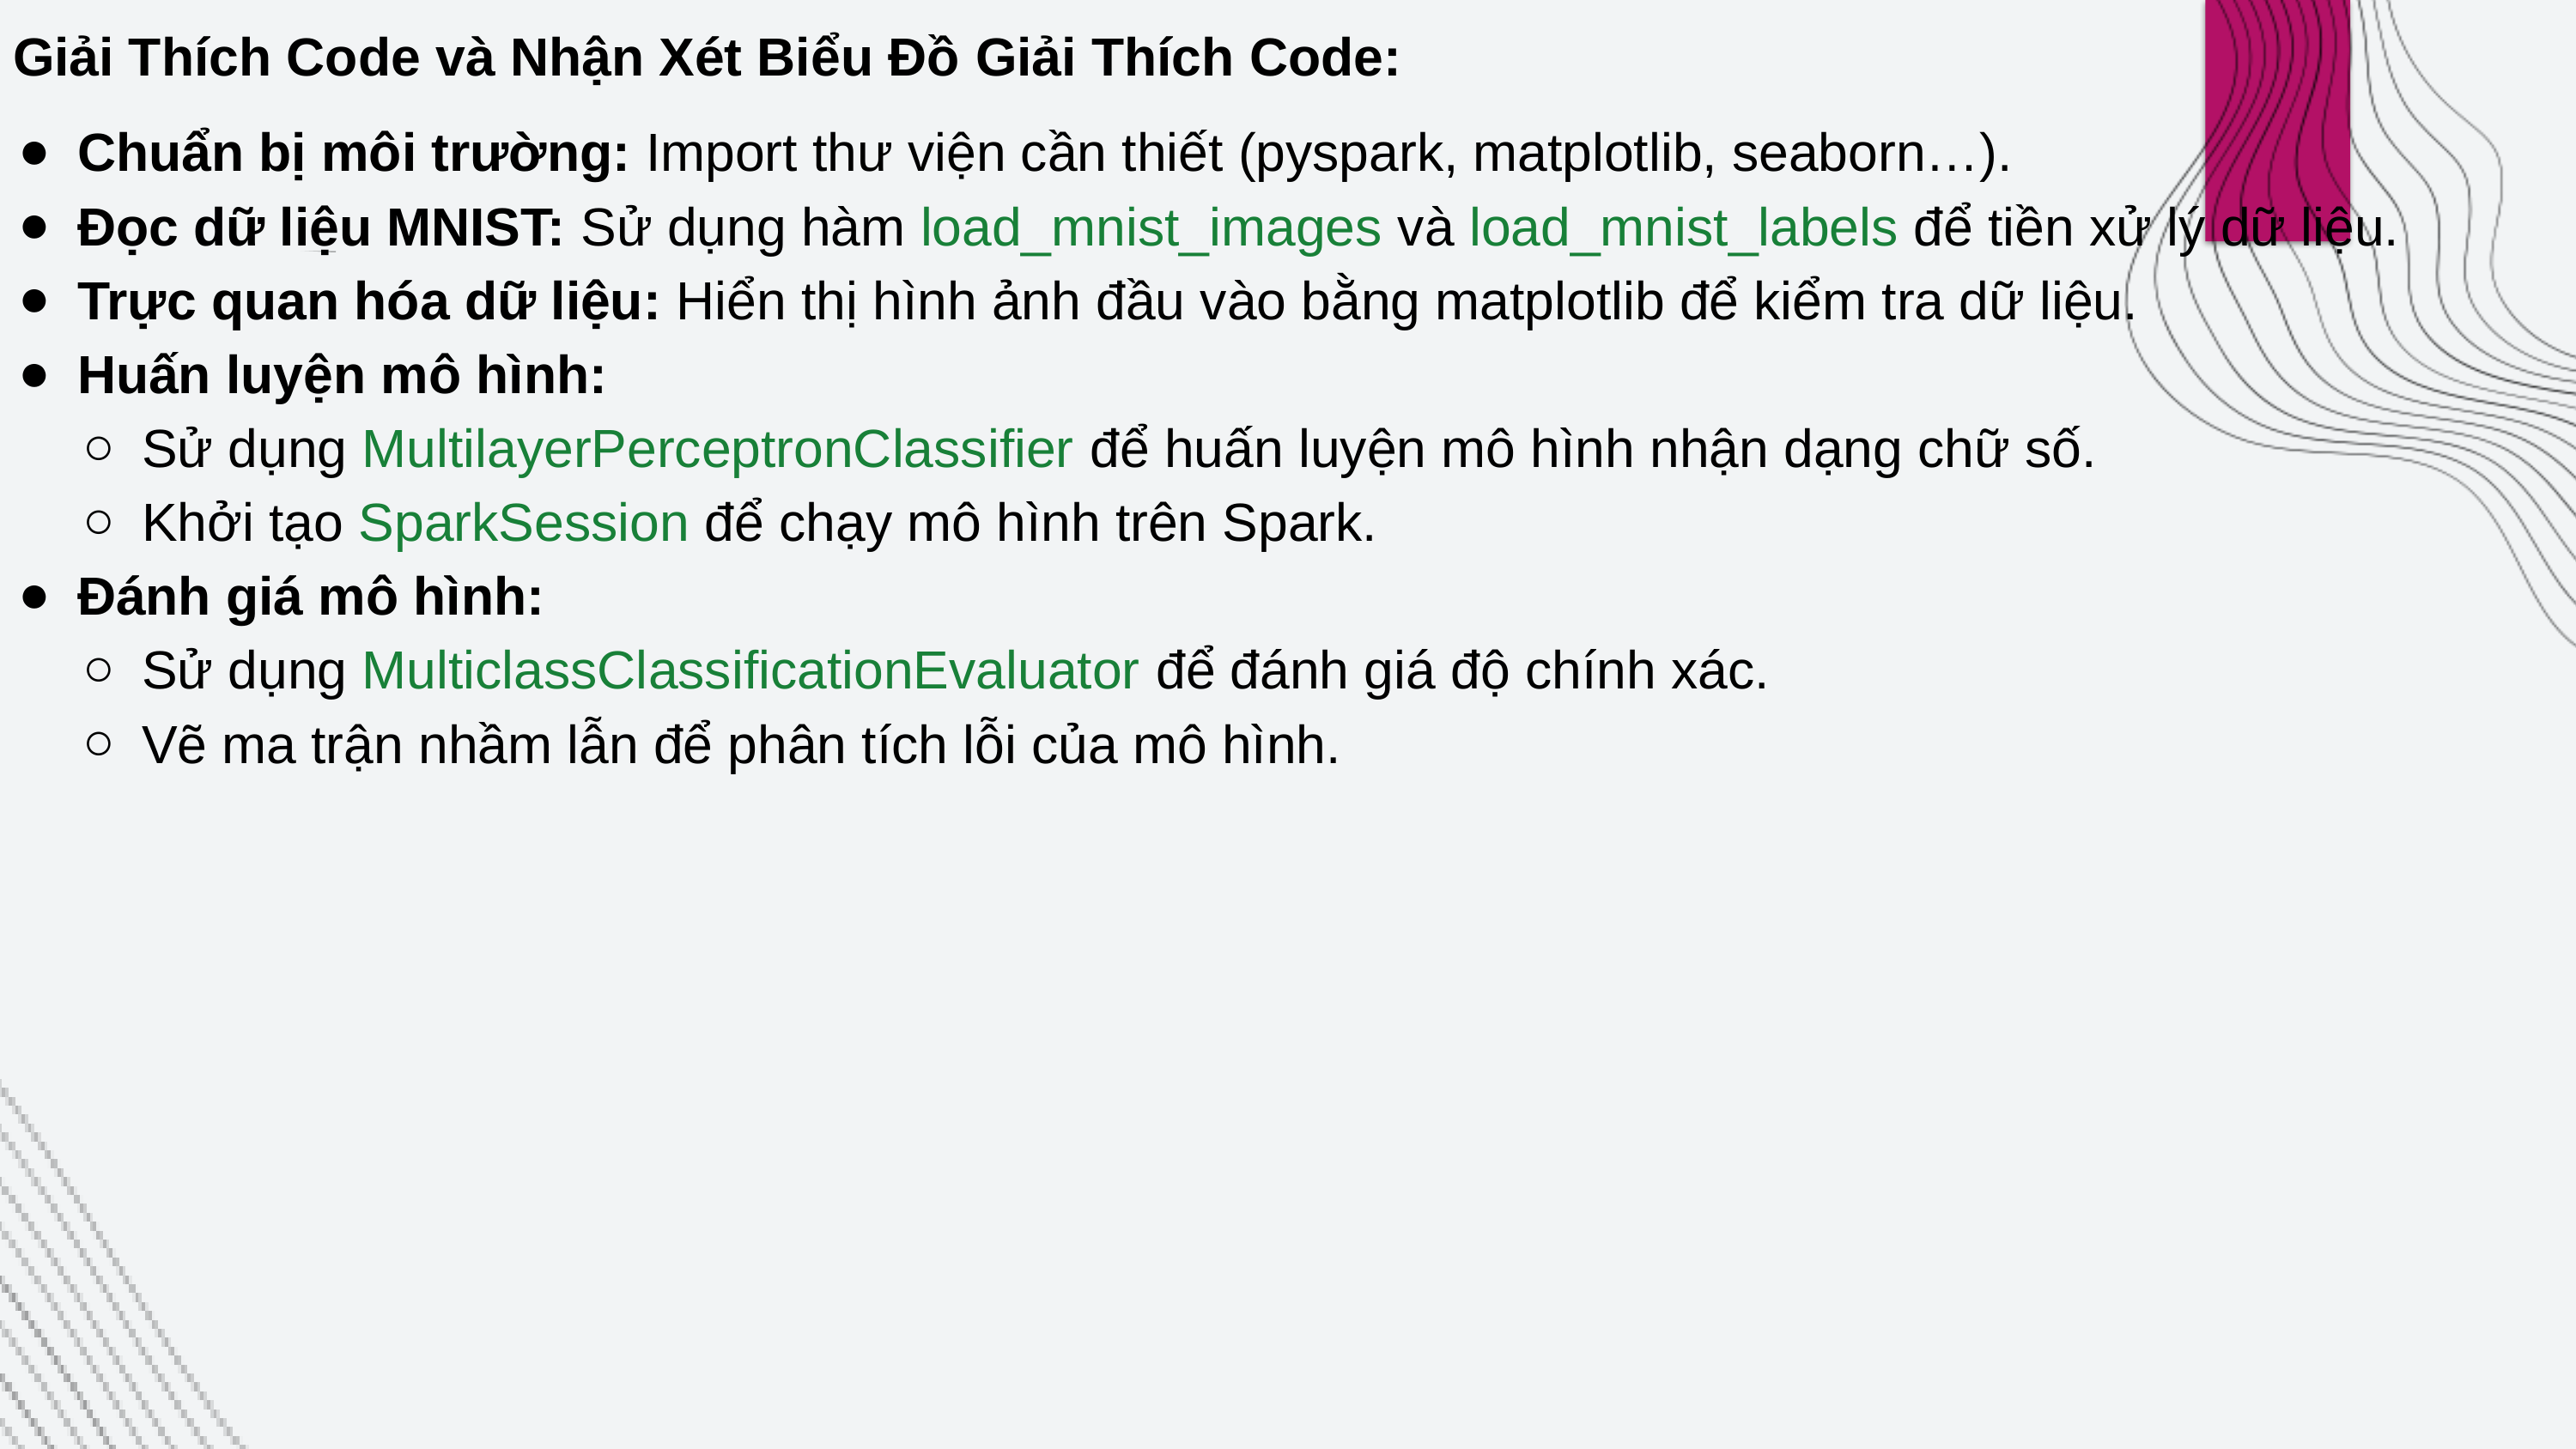

Giải Thích Code và Nhận Xét Biểu Đồ Giải Thích Code:
Chuẩn bị môi trường: Import thư viện cần thiết (pyspark, matplotlib, seaborn…).
Đọc dữ liệu MNIST: Sử dụng hàm load_mnist_images và load_mnist_labels để tiền xử lý dữ liệu.
Trực quan hóa dữ liệu: Hiển thị hình ảnh đầu vào bằng matplotlib để kiểm tra dữ liệu.
Huấn luyện mô hình:
Sử dụng MultilayerPerceptronClassifier để huấn luyện mô hình nhận dạng chữ số.
Khởi tạo SparkSession để chạy mô hình trên Spark.
Đánh giá mô hình:
Sử dụng MulticlassClassificationEvaluator để đánh giá độ chính xác.
Vẽ ma trận nhầm lẫn để phân tích lỗi của mô hình.